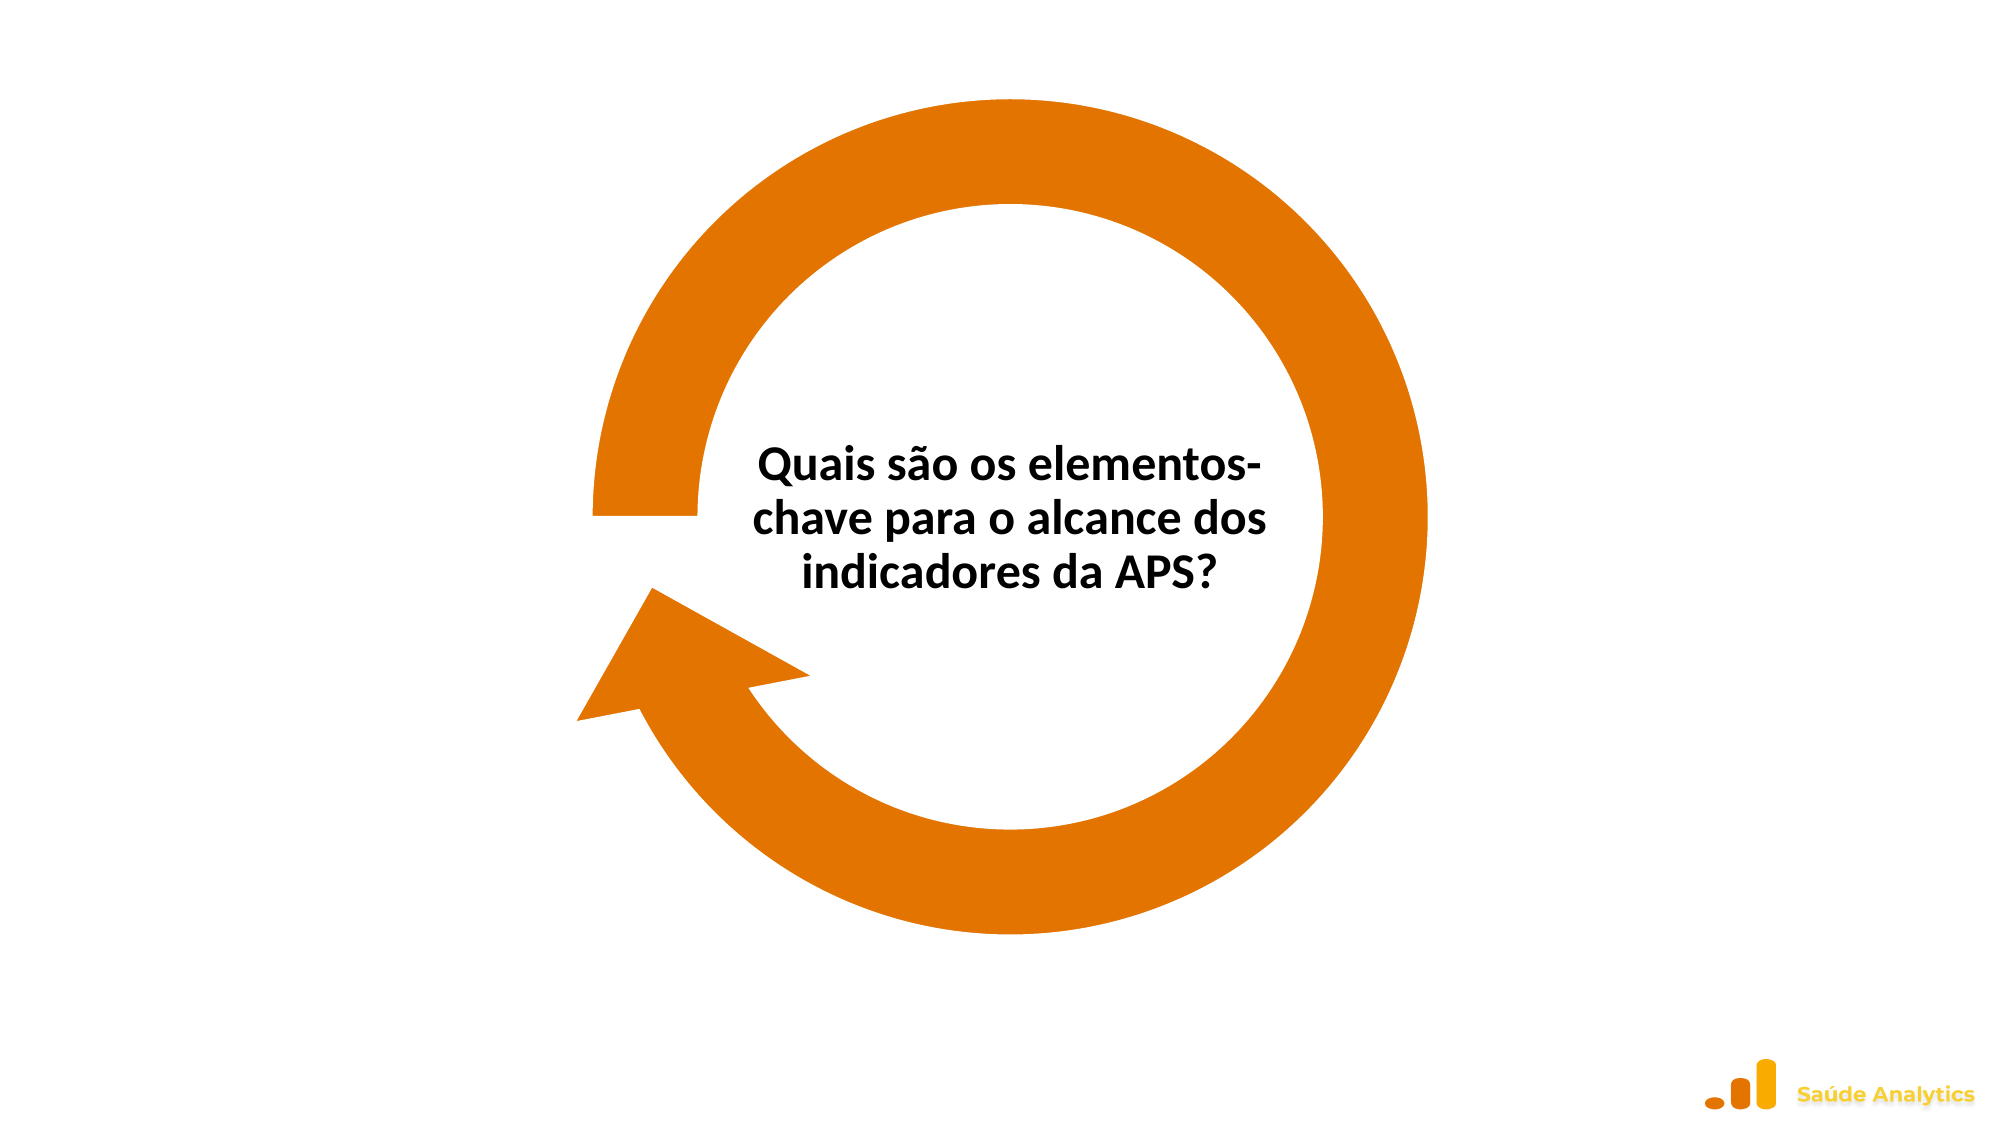

Quais são os elementos-chave para o alcance dos indicadores da APS?